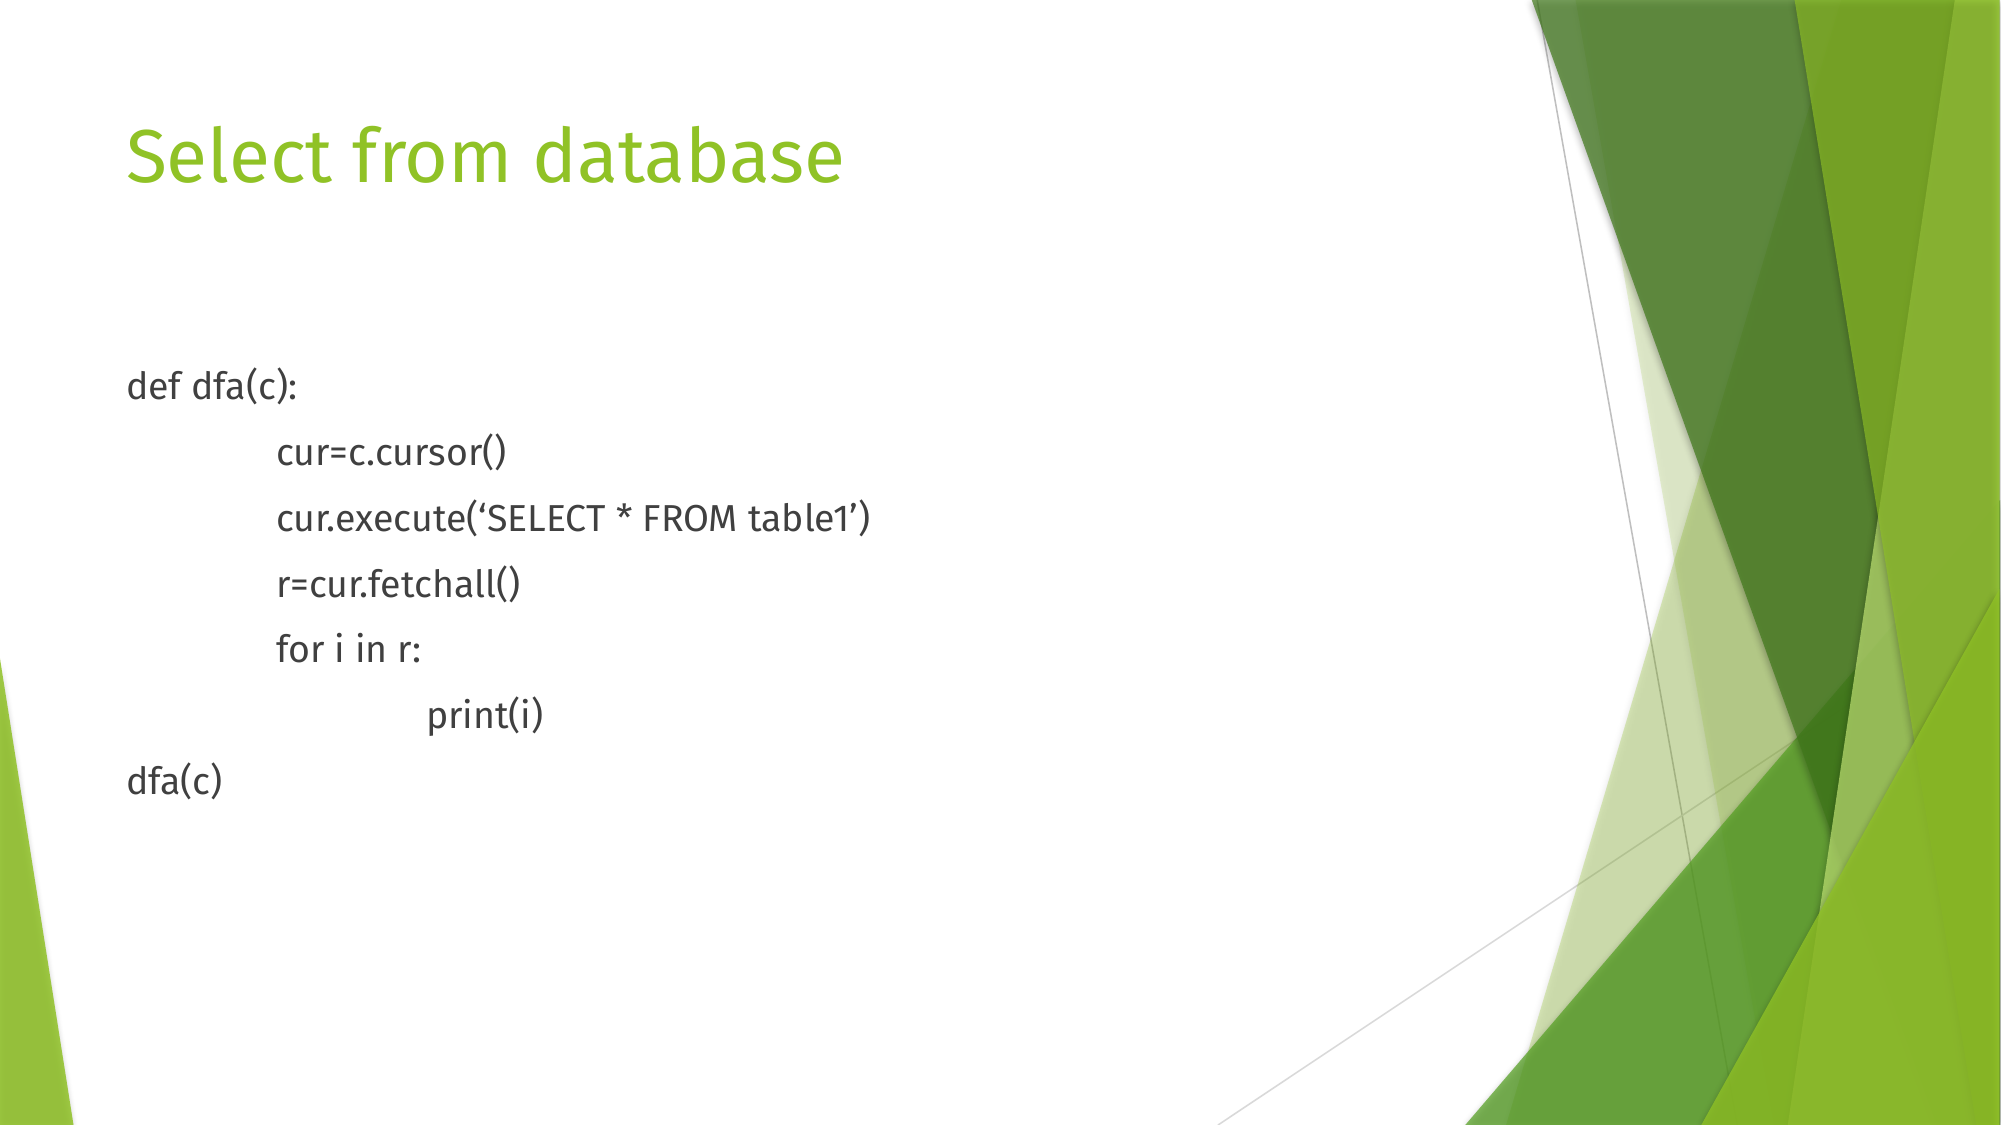

# Select from database
def dfa(c):
	cur=c.cursor()
	cur.execute(‘SELECT * FROM table1’)
	r=cur.fetchall()
	for i in r:
		print(i)
dfa(c)